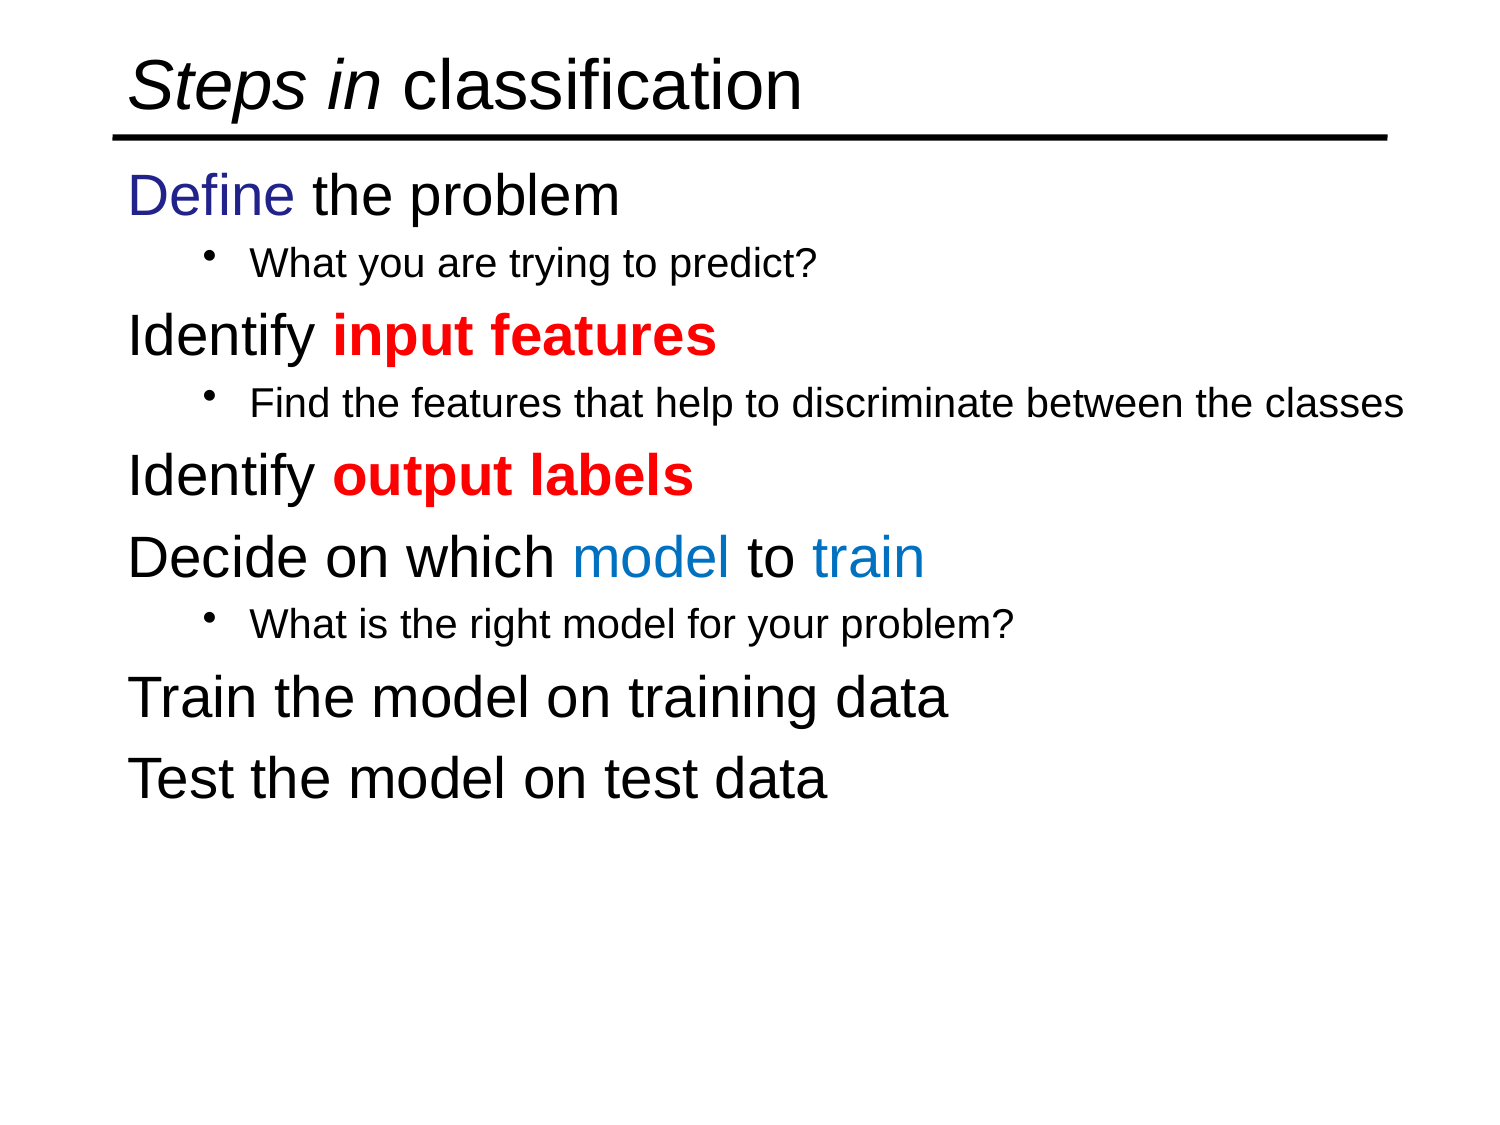

# Steps in classification
Define the problem
What you are trying to predict?
Identify input features
Find the features that help to discriminate between the classes
Identify output labels
Decide on which model to train
What is the right model for your problem?
Train the model on training data
Test the model on test data